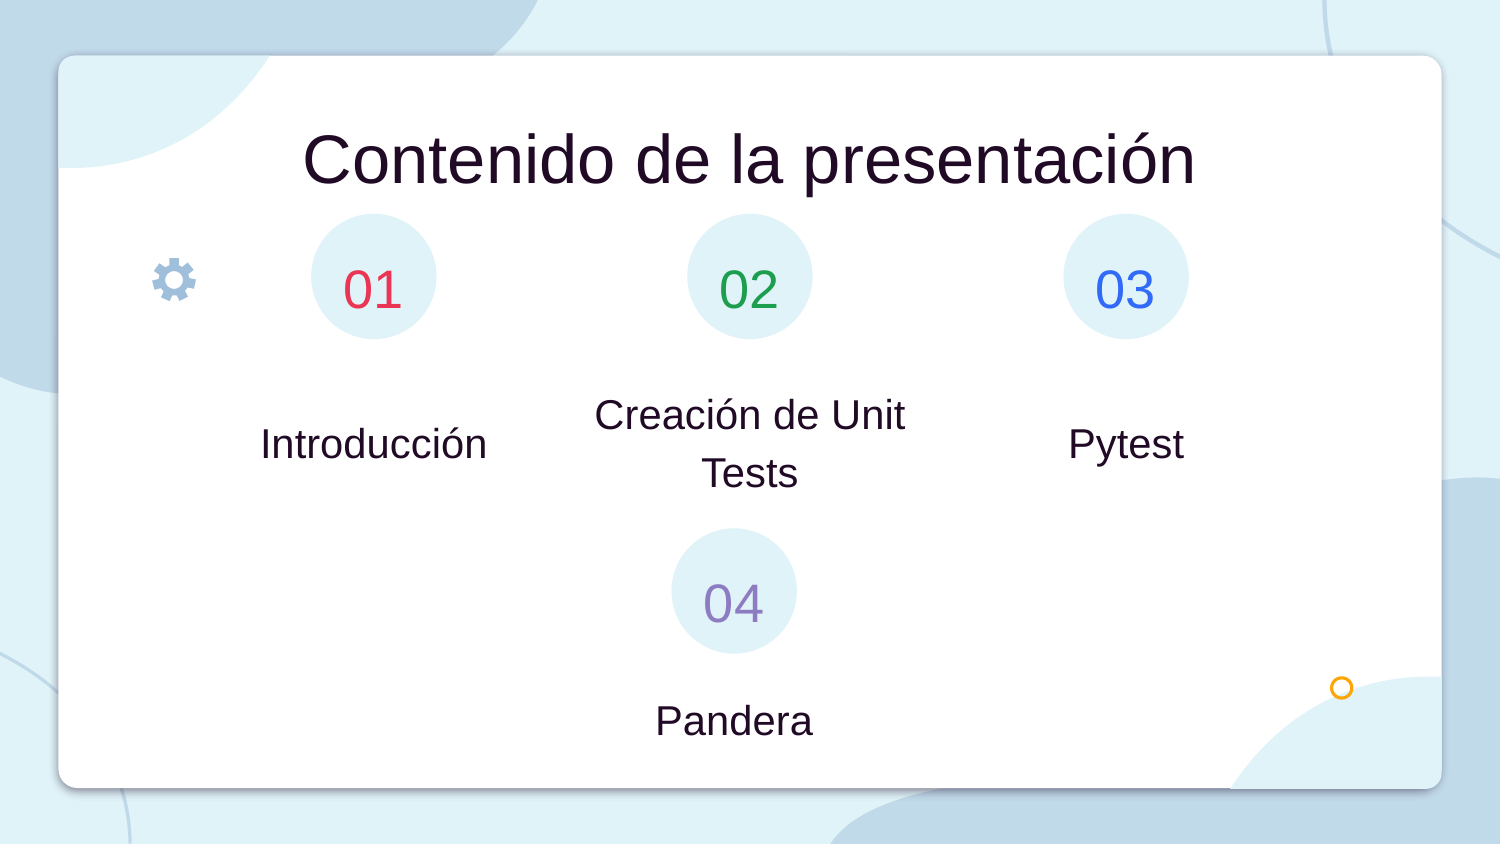

Contenido de la presentación

# 01
02
03

Introducción
Creación de Unit Tests
Pytest

04
Pandera